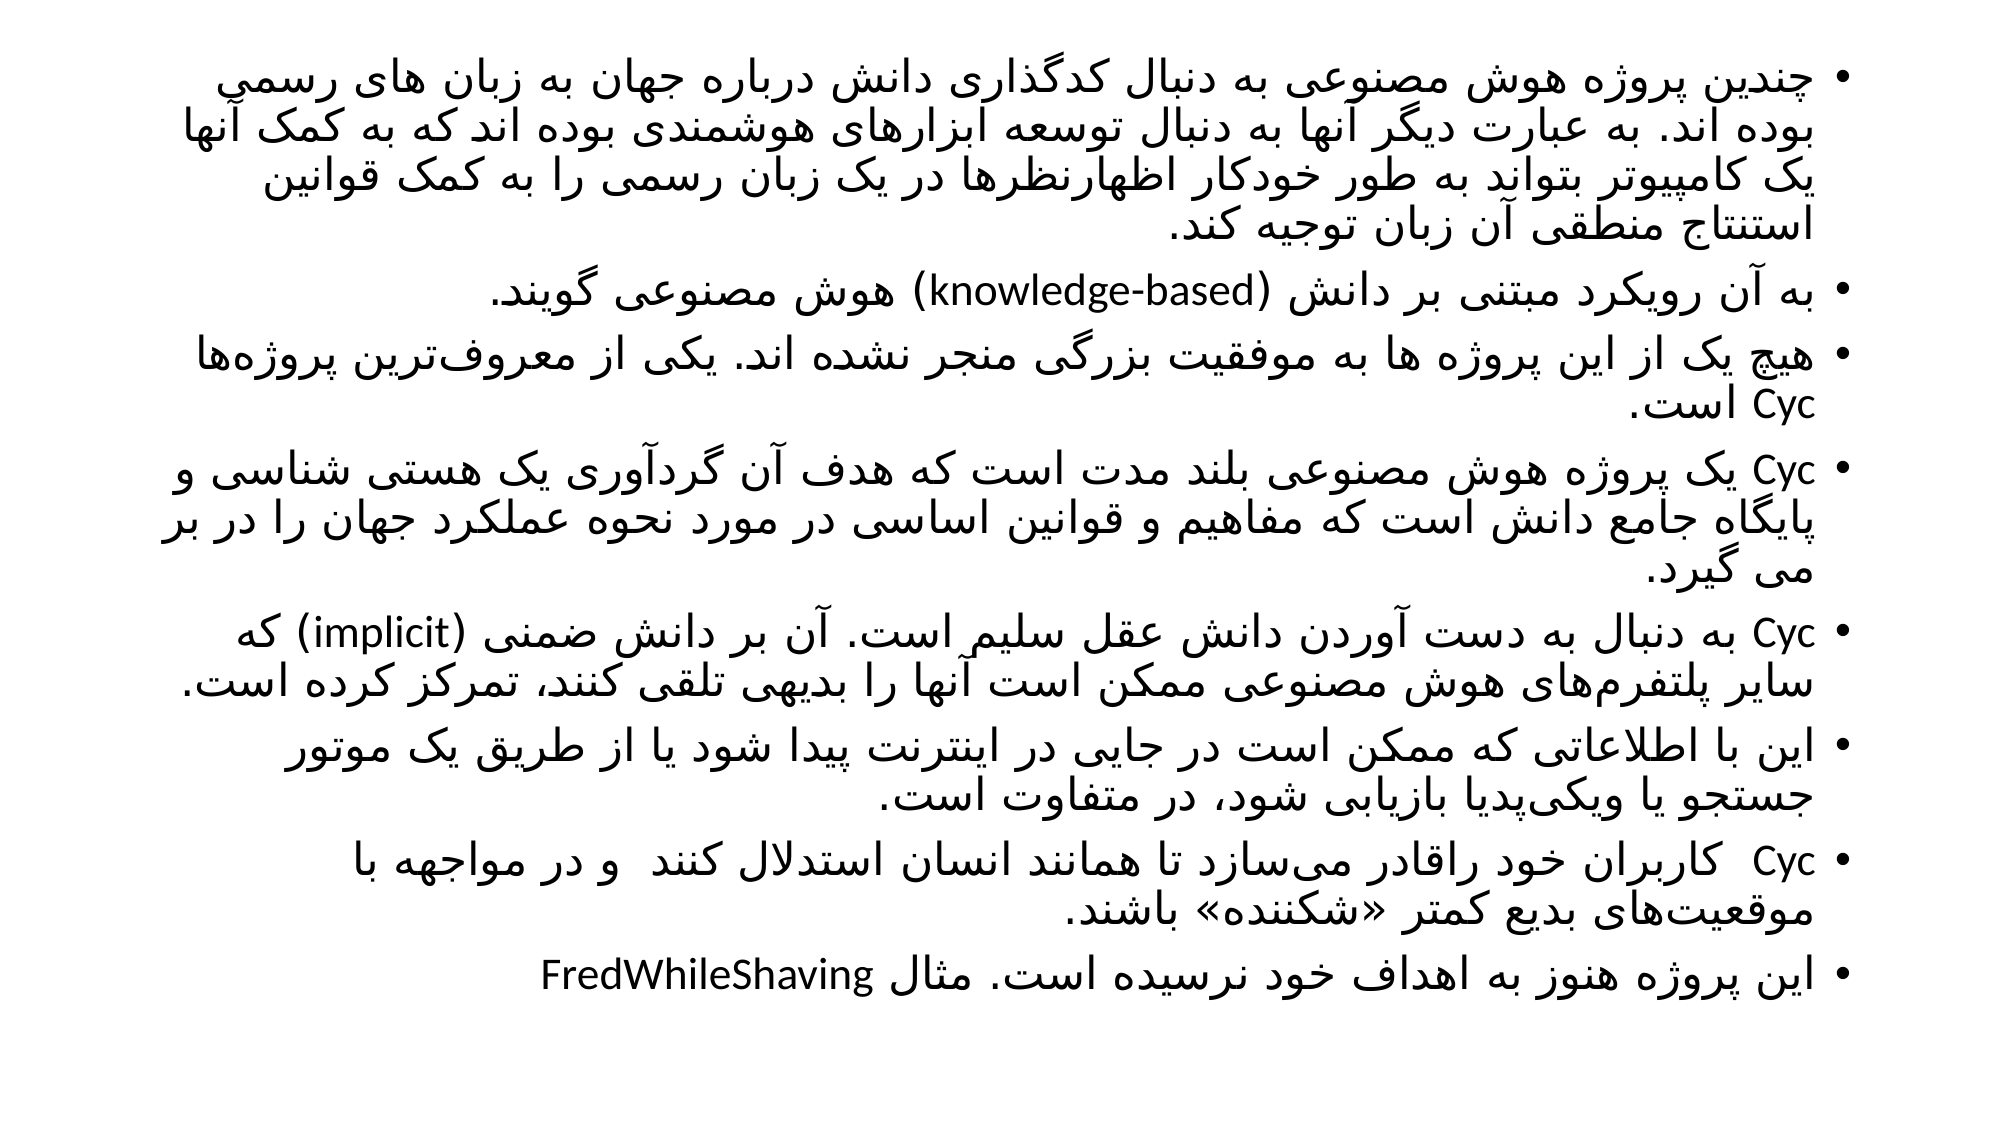

چندین پروژه هوش مصنوعی به دنبال کدگذاری دانش درباره جهان به زبان های رسمی بوده اند. به عبارت دیگر آنها به دنبال توسعه ابزارهای هوشمندی بوده اند که به کمک آنها یک کامپیوتر بتواند به طور خودکار اظهارنظرها در یک زبان رسمی را به کمک قوانین استنتاج منطقی آن زبان توجیه کند.
به آن رویکرد مبتنی بر دانش (knowledge-based) هوش مصنوعی گویند.
هیچ یک از این پروژه ها به موفقیت بزرگی منجر نشده اند. یکی از معروف‌ترین پروژه‌ها Cyc است.
Cyc یک پروژه هوش مصنوعی بلند مدت است که هدف آن گردآوری یک هستی شناسی و پایگاه جامع دانش است که مفاهیم و قوانین اساسی در مورد نحوه عملکرد جهان را در بر می گیرد.
Cyc به دنبال به دست آوردن دانش عقل سلیم است. آن بر دانش ضمنی (implicit) که سایر پلتفرم‌های هوش مصنوعی ممکن است آنها را بدیهی تلقی کنند، تمرکز کرده است.
این با اطلاعاتی که ممکن است در جایی در اینترنت پیدا شود یا از طریق یک موتور جستجو یا ویکی‌پدیا بازیابی شود، در متفاوت است.
Cyc  کاربران خود راقادر می‌سازد تا همانند انسان استدلال کنند  و در مواجهه با موقعیت‌های بدیع کمتر «شکننده» باشند.
این پروژه هنوز به اهداف خود نرسیده است. مثال FredWhileShaving